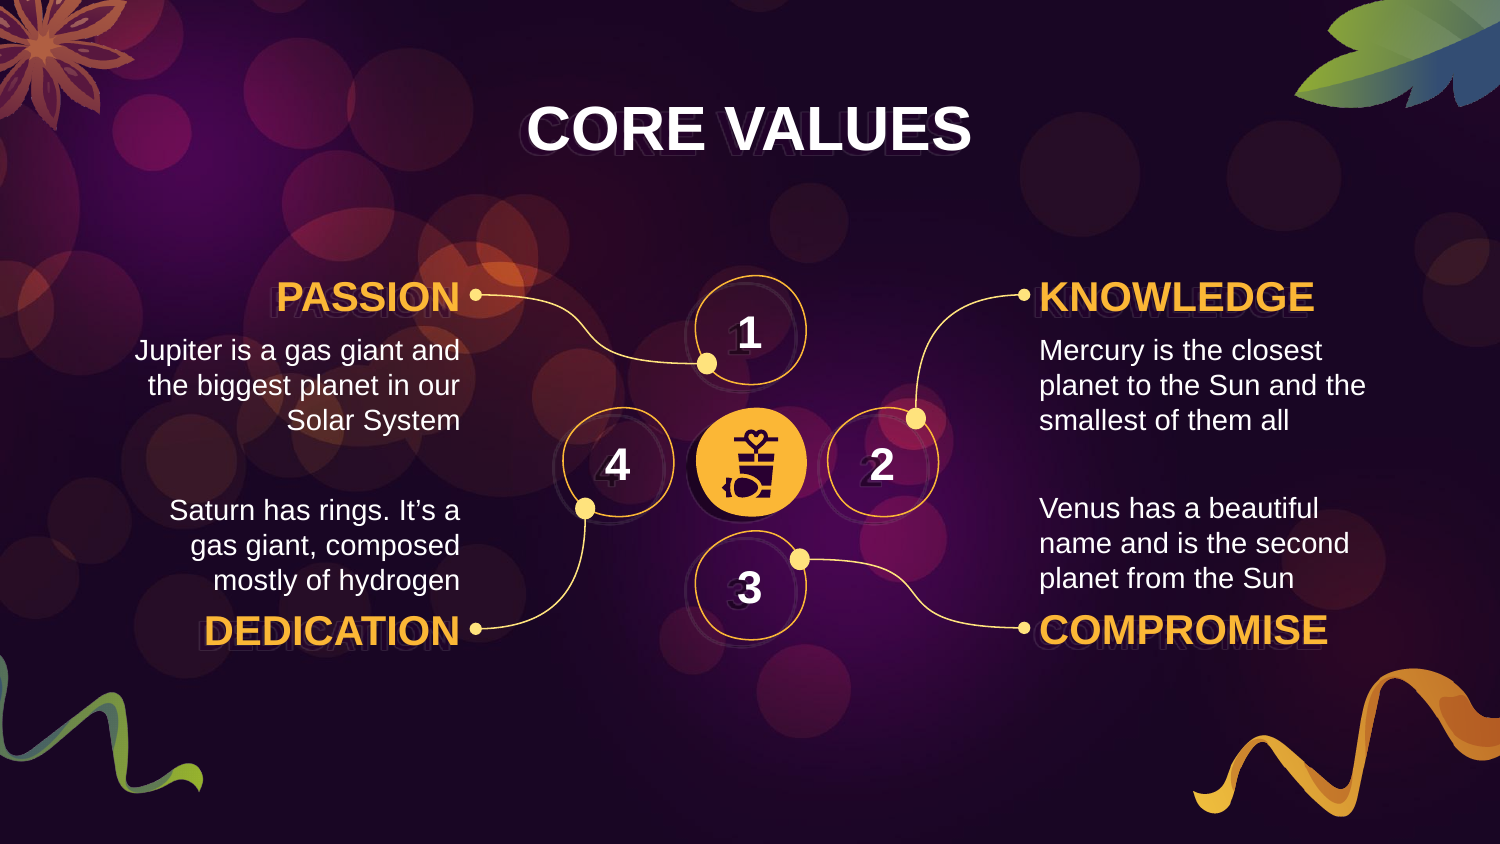

# CORE VALUES
PASSION
KNOWLEDGE
1
Mercury is the closest planet to the Sun and the smallest of them all
Jupiter is a gas giant and the biggest planet in our Solar System

4

2

Venus has a beautiful name and is the second planet from the Sun
Saturn has rings. It’s a gas giant, composed mostly of hydrogen

3

COMPROMISE
DEDICATION